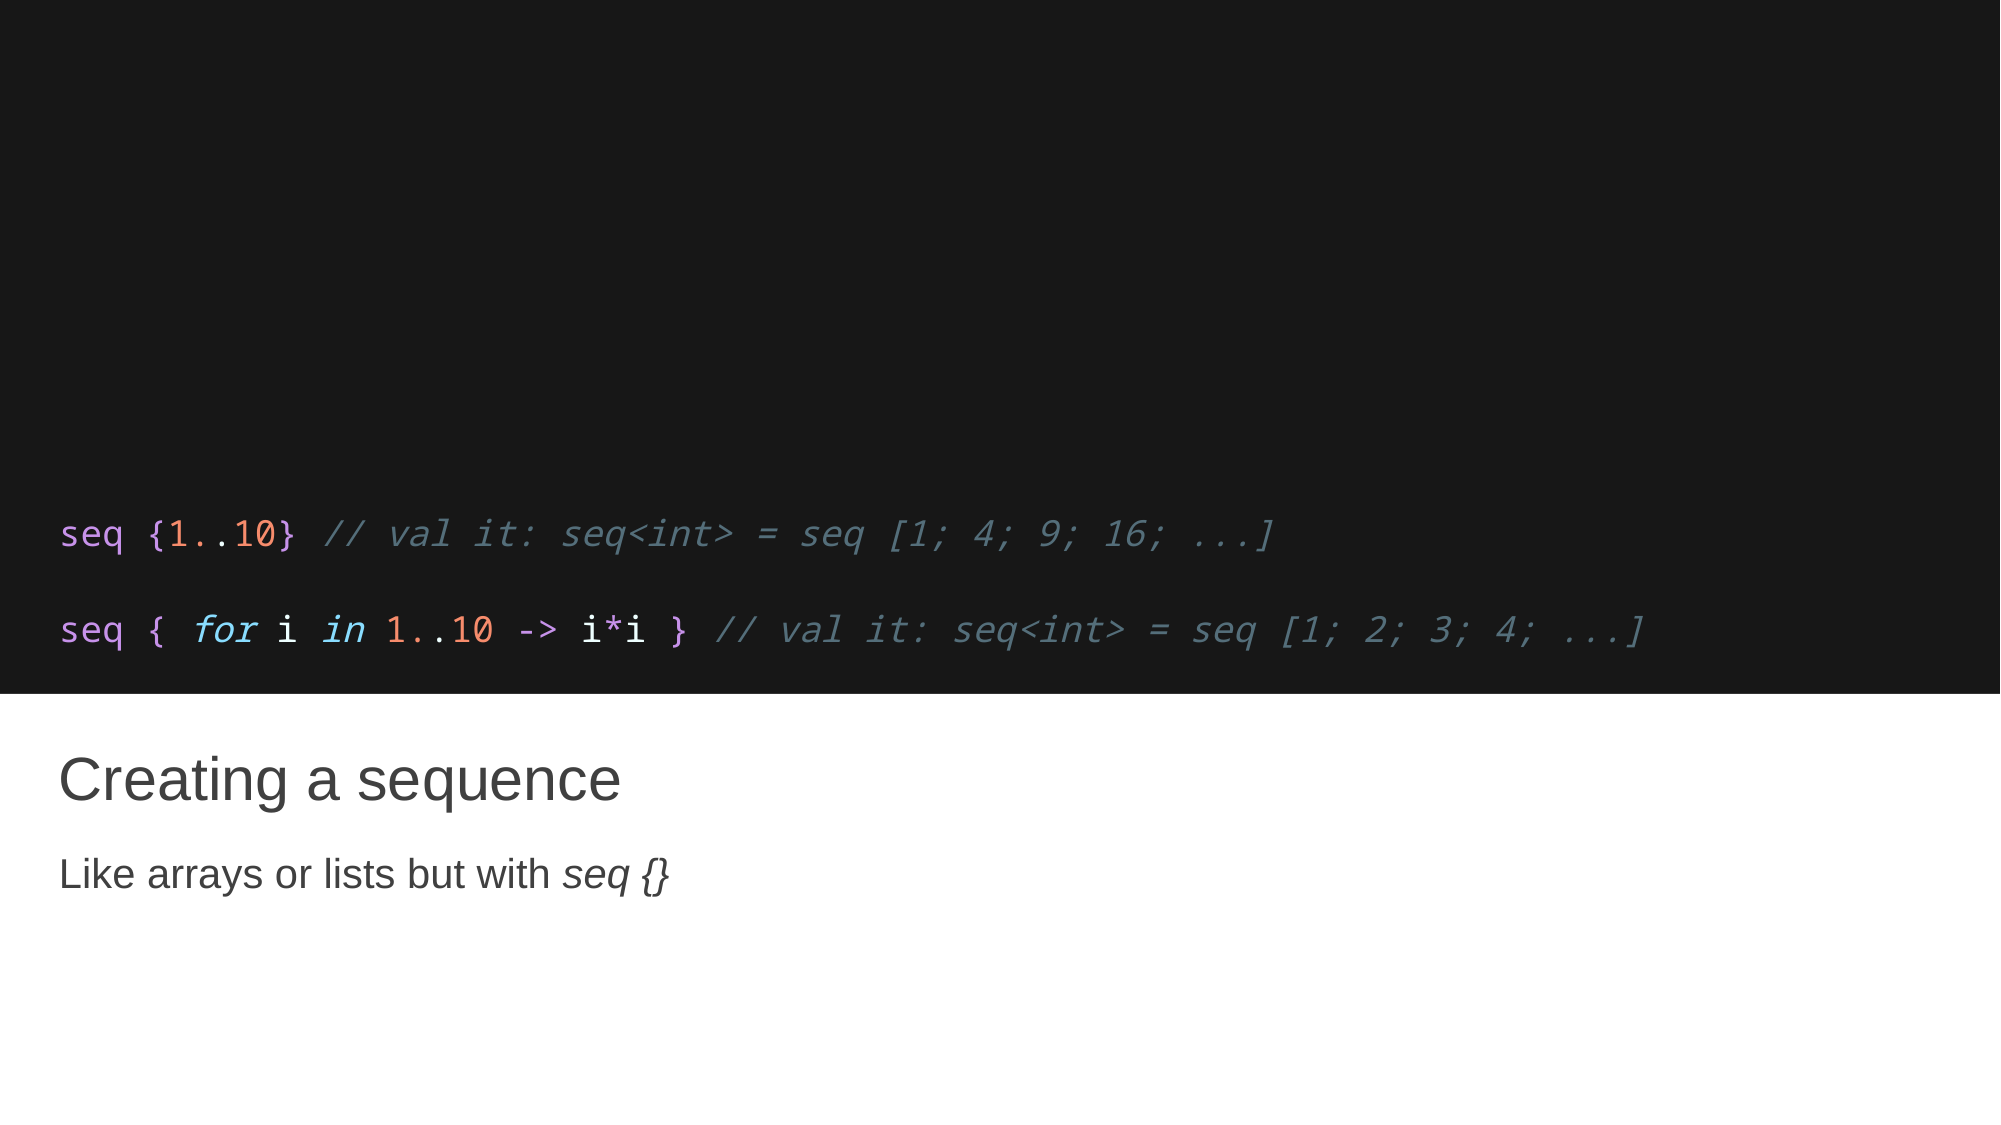

seq {1..10} // val it: seq<int> = seq [1; 4; 9; 16; ...]

seq { for i in 1..10 -> i*i } // val it: seq<int> = seq [1; 2; 3; 4; ...]
# Creating a sequence
Like arrays or lists but with seq {}